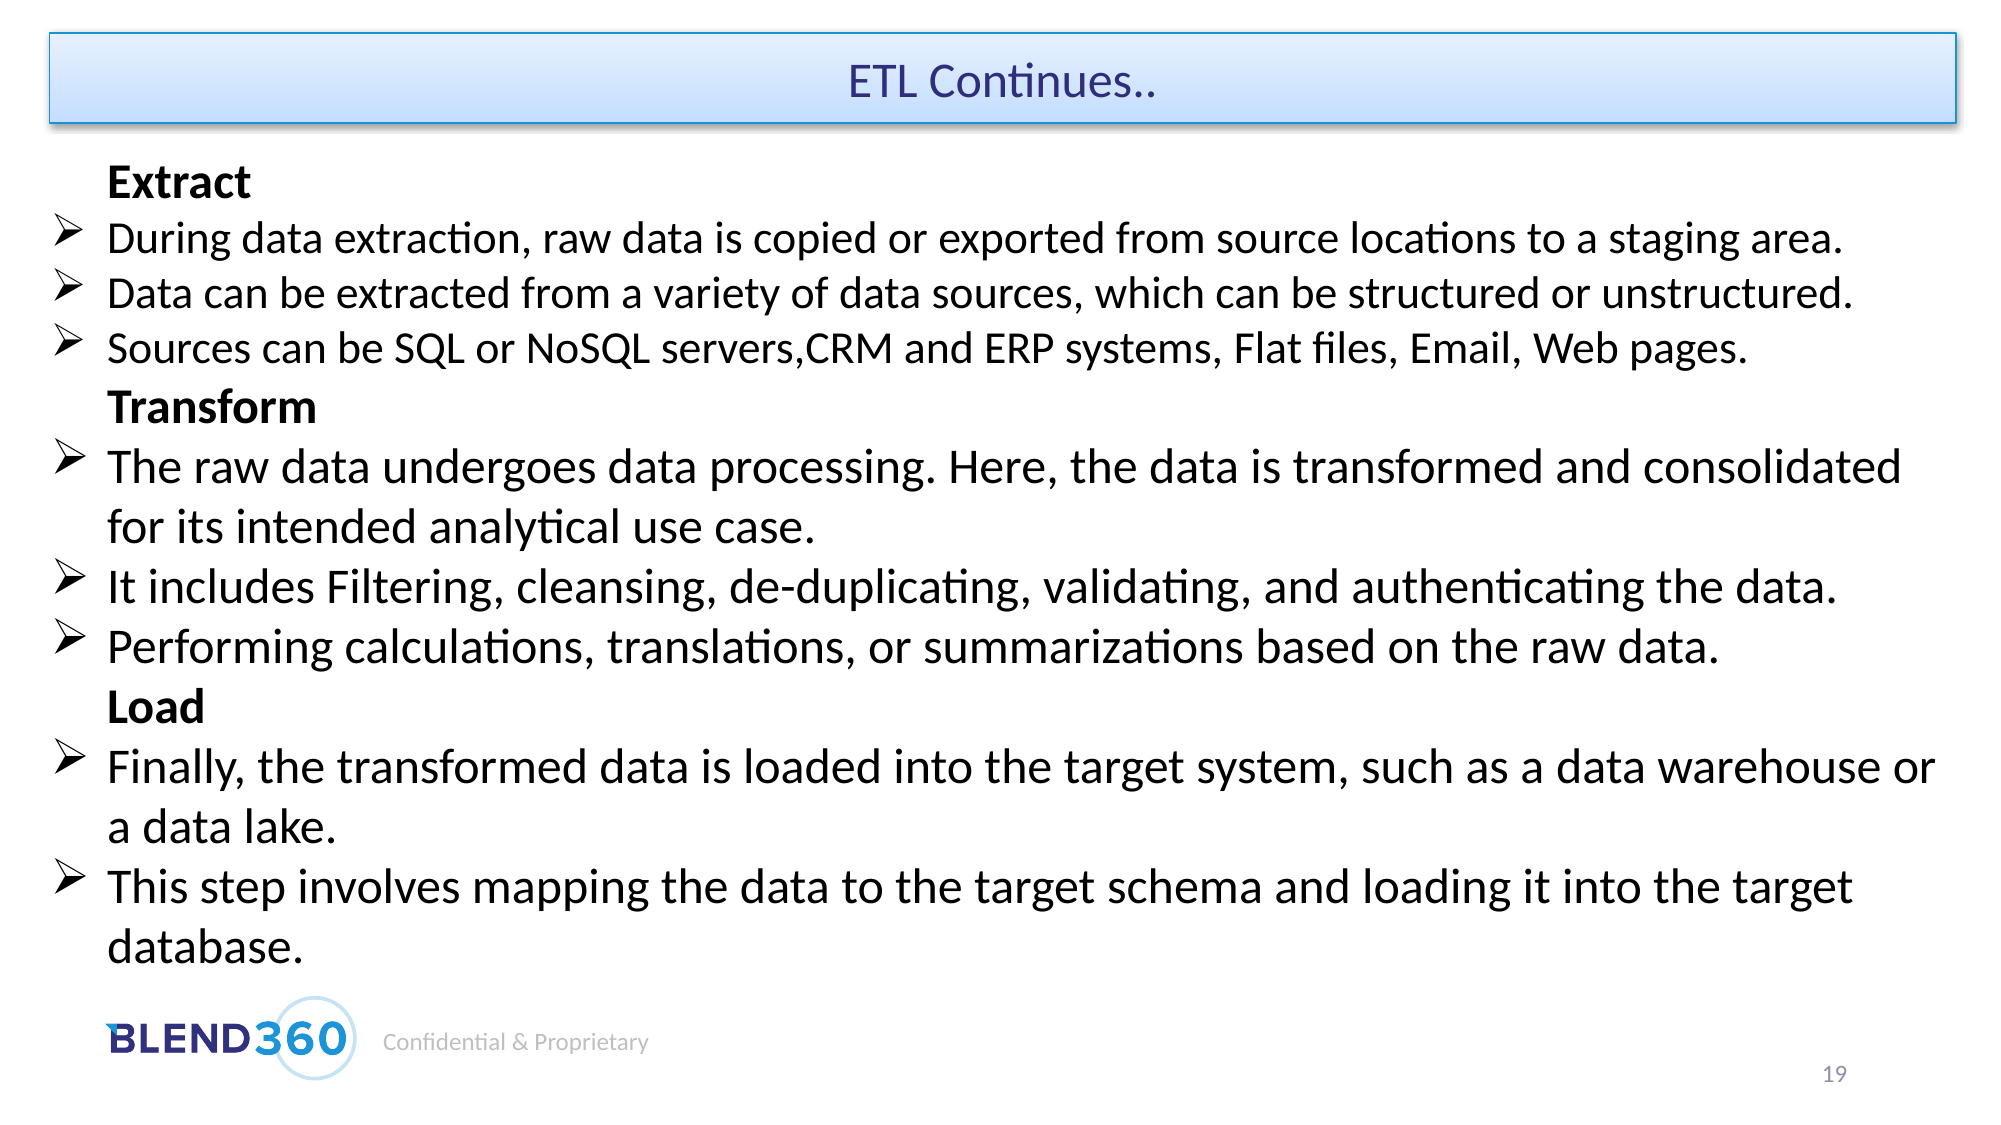

ETL Continues..
     Extract
During data extraction, raw data is copied or exported from source locations to a staging area.
Data can be extracted from a variety of data sources, which can be structured or unstructured.
Sources can be SQL or NoSQL servers,CRM and ERP systems, Flat files, Email, Web pages​.
     Transform
The raw data undergoes data processing. Here, the data is transformed and consolidated for its intended analytical use case.
It includes Filtering, cleansing, de-duplicating, validating, and authenticating the data.
Performing calculations, translations, or summarizations based on the raw data.
     Load
Finally, the transformed data is loaded into the target system, such as a data warehouse or a data lake.
This step involves mapping the data to the target schema and loading it into the target database.​
​

​
19